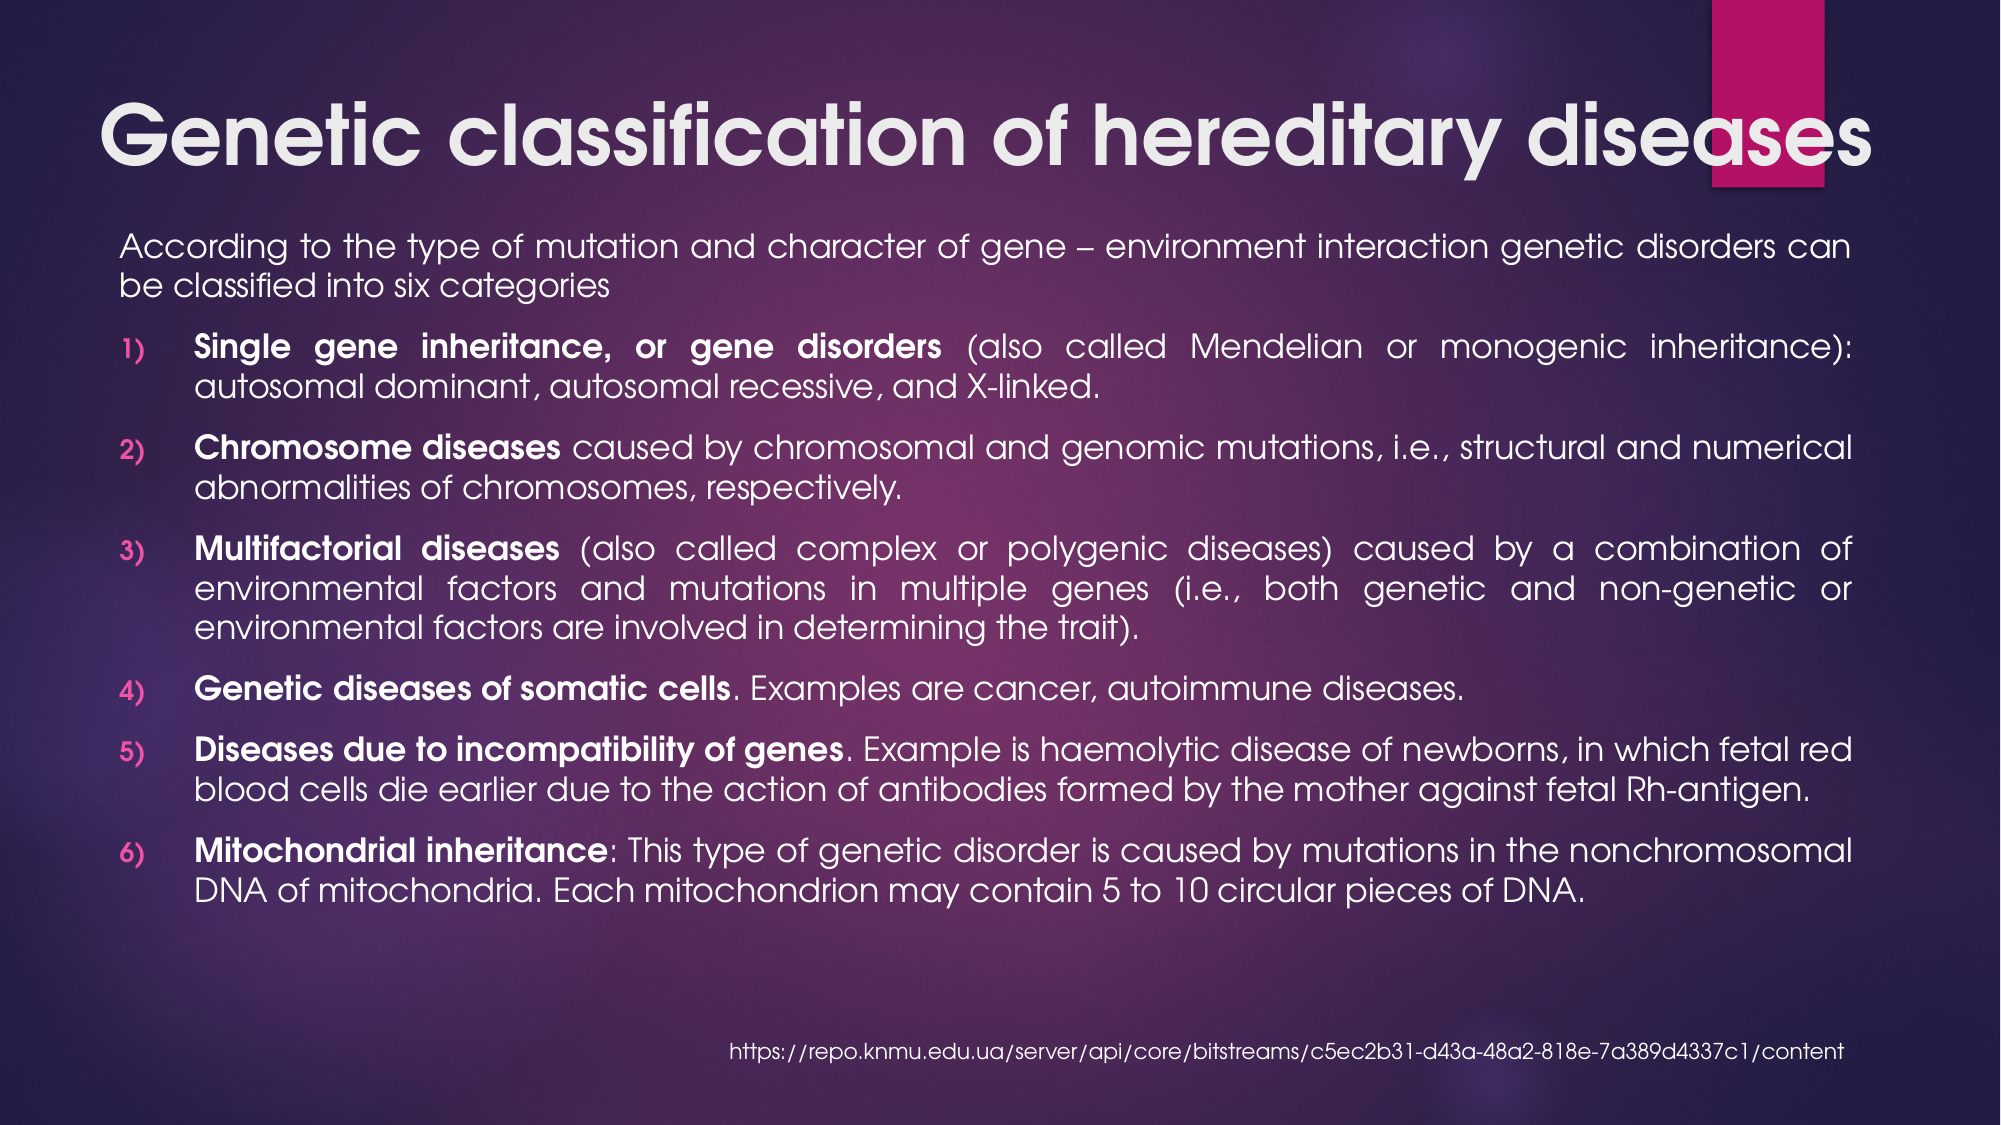

# Genetic classification of hereditary diseases
According to the type of mutation and character of gene – environment interaction genetic disorders can be classified into six categories
Single gene inheritance, or gene disorders (also called Mendelian or monogenic inheritance): autosomal dominant, autosomal recessive, and X-linked.
Chromosome diseases caused by chromosomal and genomic mutations, i.e., structural and numerical abnormalities of chromosomes, respectively.
Multifactorial diseases (also called complex or polygenic diseases) caused by a combination of environmental factors and mutations in multiple genes (i.e., both genetic and non-genetic or environmental factors are involved in determining the trait).
Genetic diseases of somatic cells. Examples are cancer, autoimmune diseases.
Diseases due to incompatibility of genes. Example is haemolytic disease of newborns, in which fetal red blood cells die earlier due to the action of antibodies formed by the mother against fetal Rh-antigen.
Mitochondrial inheritance: This type of genetic disorder is caused by mutations in the nonchromosomal DNA of mitochondria. Each mitochondrion may contain 5 to 10 circular pieces of DNA.
https://repo.knmu.edu.ua/server/api/core/bitstreams/c5ec2b31-d43a-48a2-818e-7a389d4337c1/content